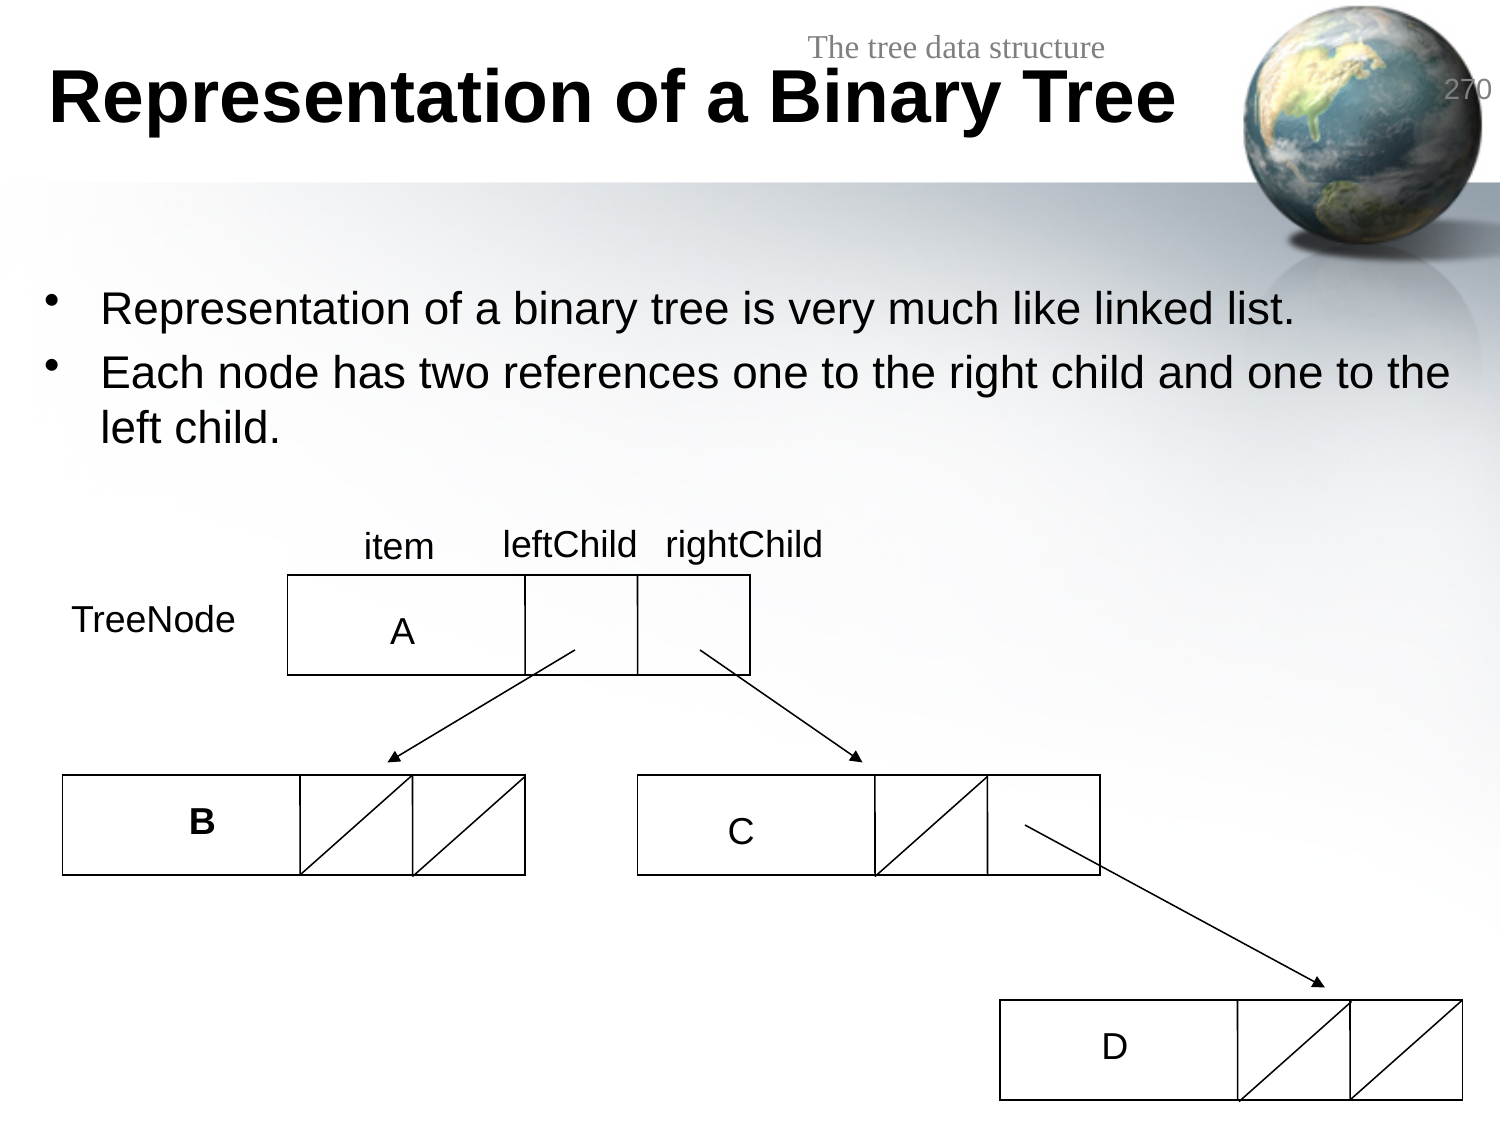

# Representation of a Binary Tree
Representation of a binary tree is very much like linked list.
Each node has two references one to the right child and one to the left child.
leftChild
rightChild
item

TreeNode
A

B
C

D